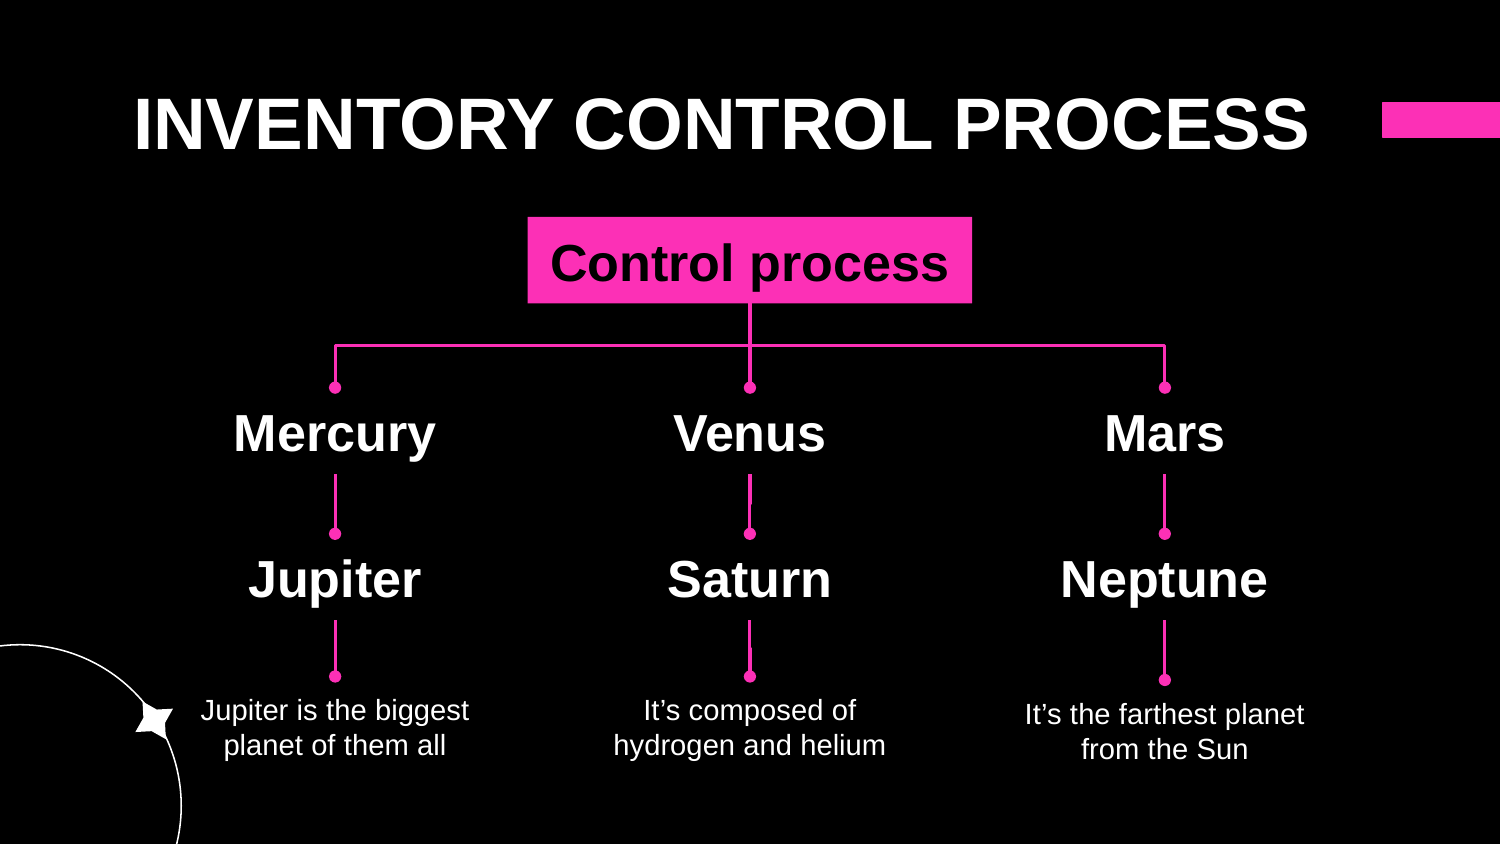

# INVENTORY CONTROL PROCESS
Control process
Mercury
Venus
Mars
Jupiter
Saturn
Neptune
Jupiter is the biggest planet of them all
It’s composed of hydrogen and helium
It’s the farthest planet from the Sun